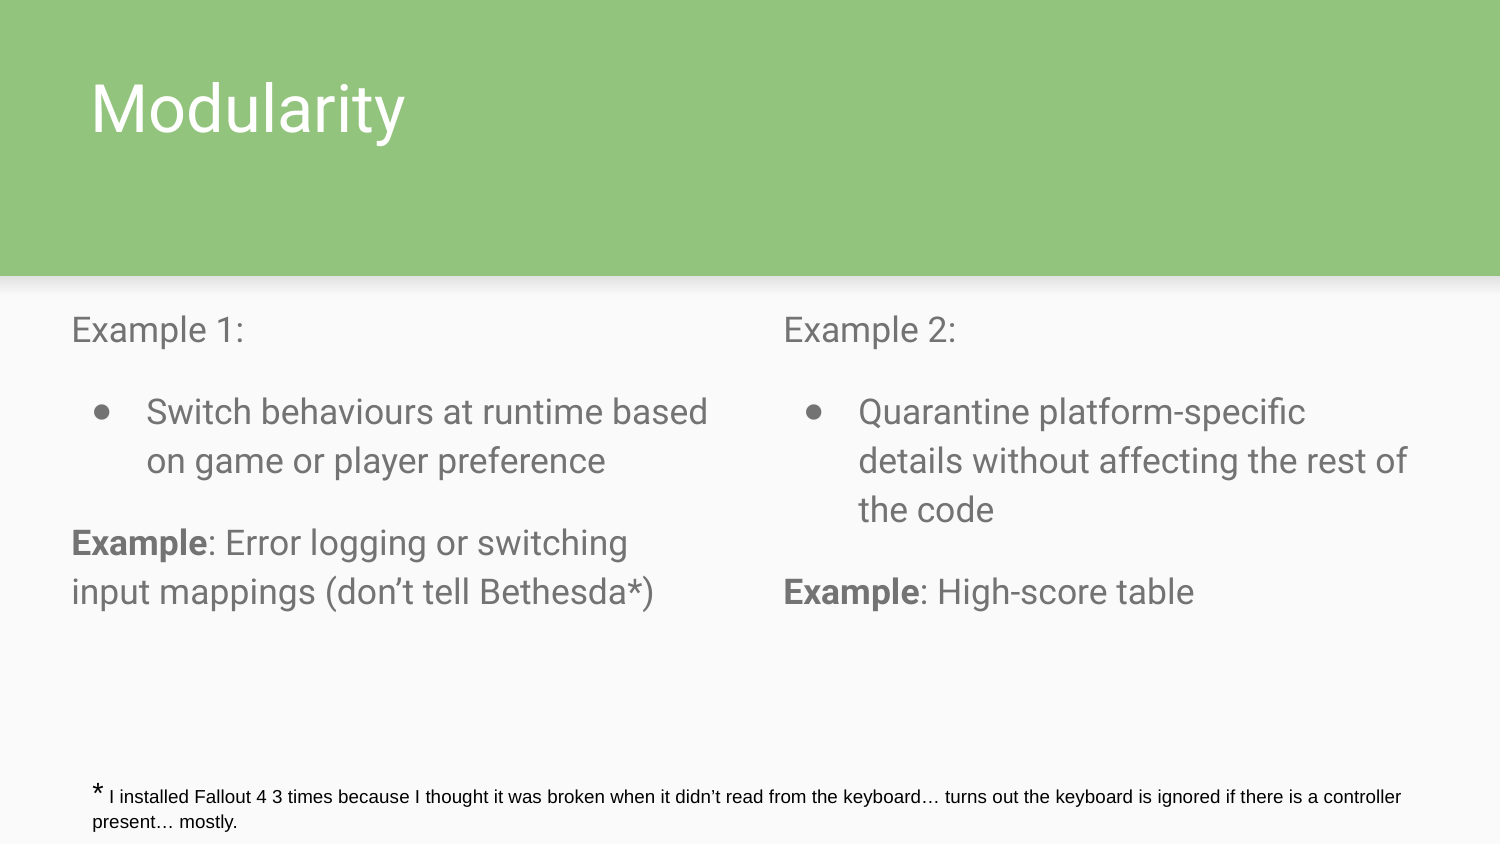

# Modularity
Example 1:
Switch behaviours at runtime based on game or player preference
Example: Error logging or switching input mappings (don’t tell Bethesda*)
Example 2:
Quarantine platform-specific details without affecting the rest of the code
Example: High-score table
* I installed Fallout 4 3 times because I thought it was broken when it didn’t read from the keyboard… turns out the keyboard is ignored if there is a controller present… mostly.